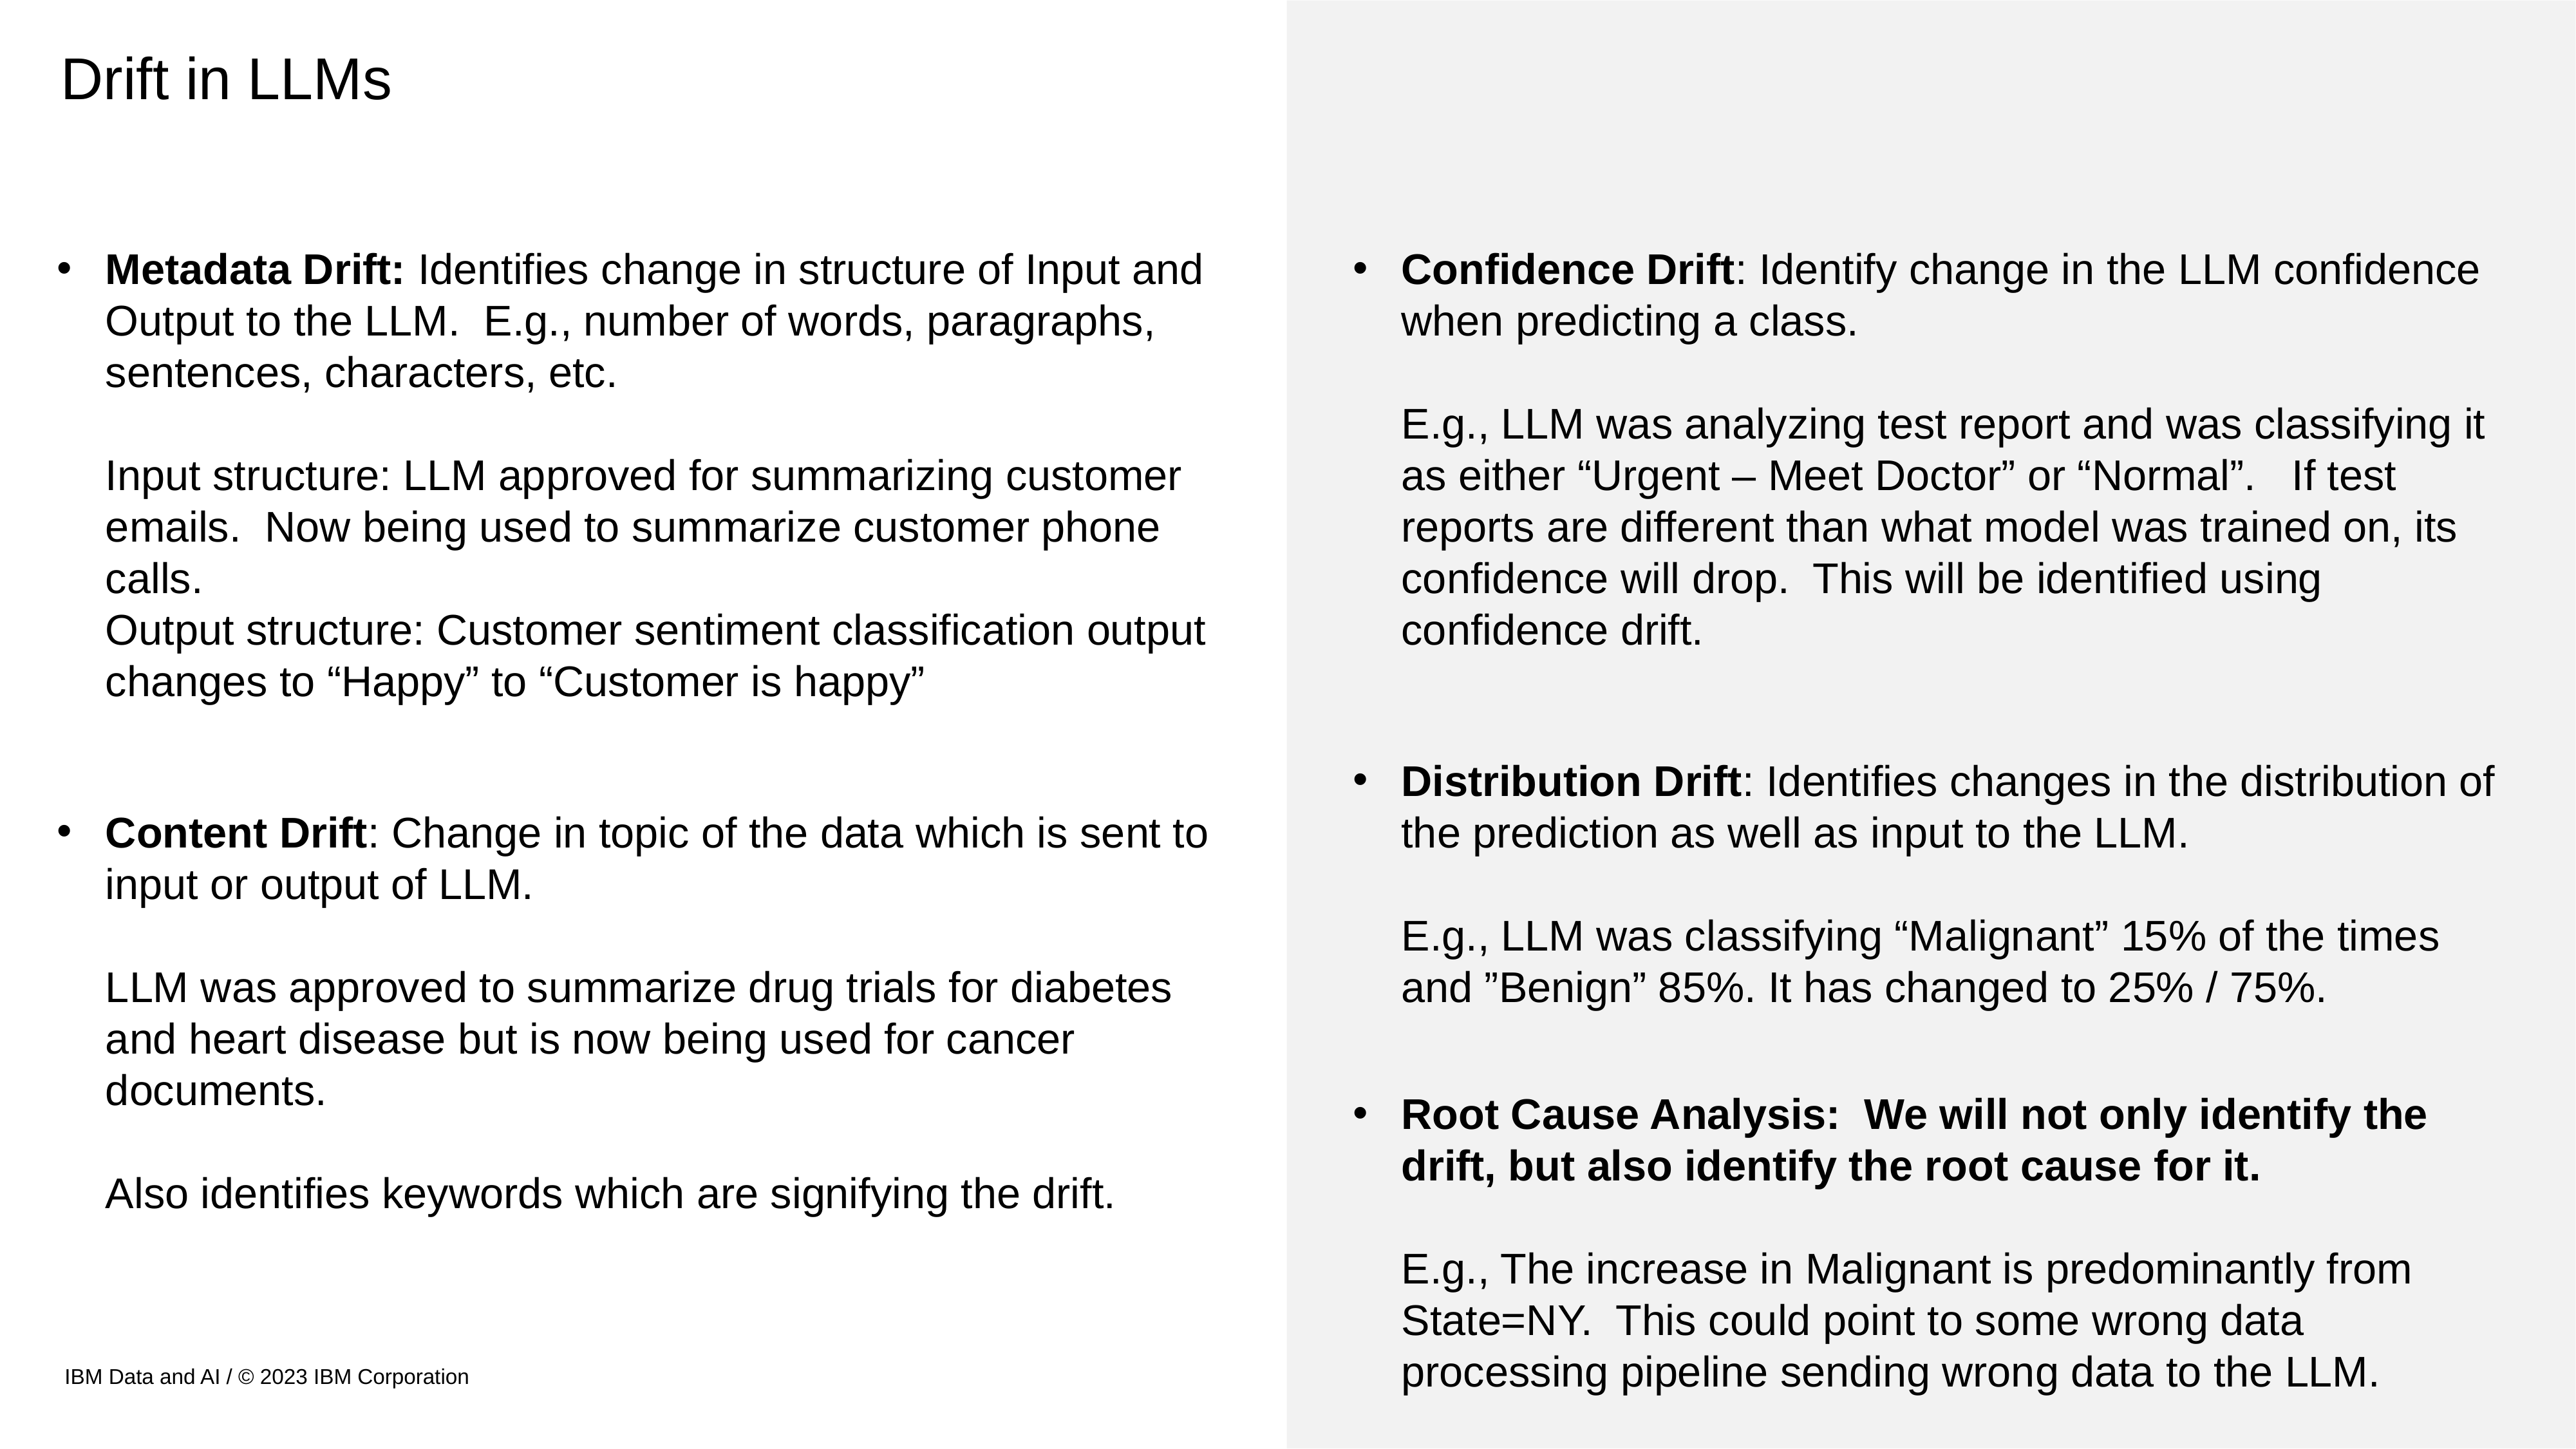

# Drift in LLMs

Confidence Drift: Identify change in the LLM confidence when predicting a class.
E.g., LLM was analyzing test report and was classifying it as either “Urgent – Meet Doctor” or “Normal”.   If test reports are different than what model was trained on, its confidence will drop.  This will be identified using confidence drift.

Distribution Drift: Identifies changes in the distribution of the prediction as well as input to the LLM.
E.g., LLM was classifying “Malignant” 15% of the times and ”Benign” 85%. It has changed to 25% / 75%.
Root Cause Analysis:  We will not only identify the drift, but also identify the root cause for it.
E.g., The increase in Malignant is predominantly from State=NY.  This could point to some wrong data processing pipeline sending wrong data to the LLM.
Metadata Drift: Identifies change in structure of Input and Output to the LLM.  E.g., number of words, paragraphs, sentences, characters, etc.
Input structure: LLM approved for summarizing customer emails.  Now being used to summarize customer phone calls.
Output structure: Customer sentiment classification output changes to “Happy” to “Customer is happy”

Content Drift: Change in topic of the data which is sent to input or output of LLM.
LLM was approved to summarize drug trials for diabetes and heart disease but is now being used for cancer documents.
Also identifies keywords which are signifying the drift.

IBM Data and AI / © 2023 IBM Corporation